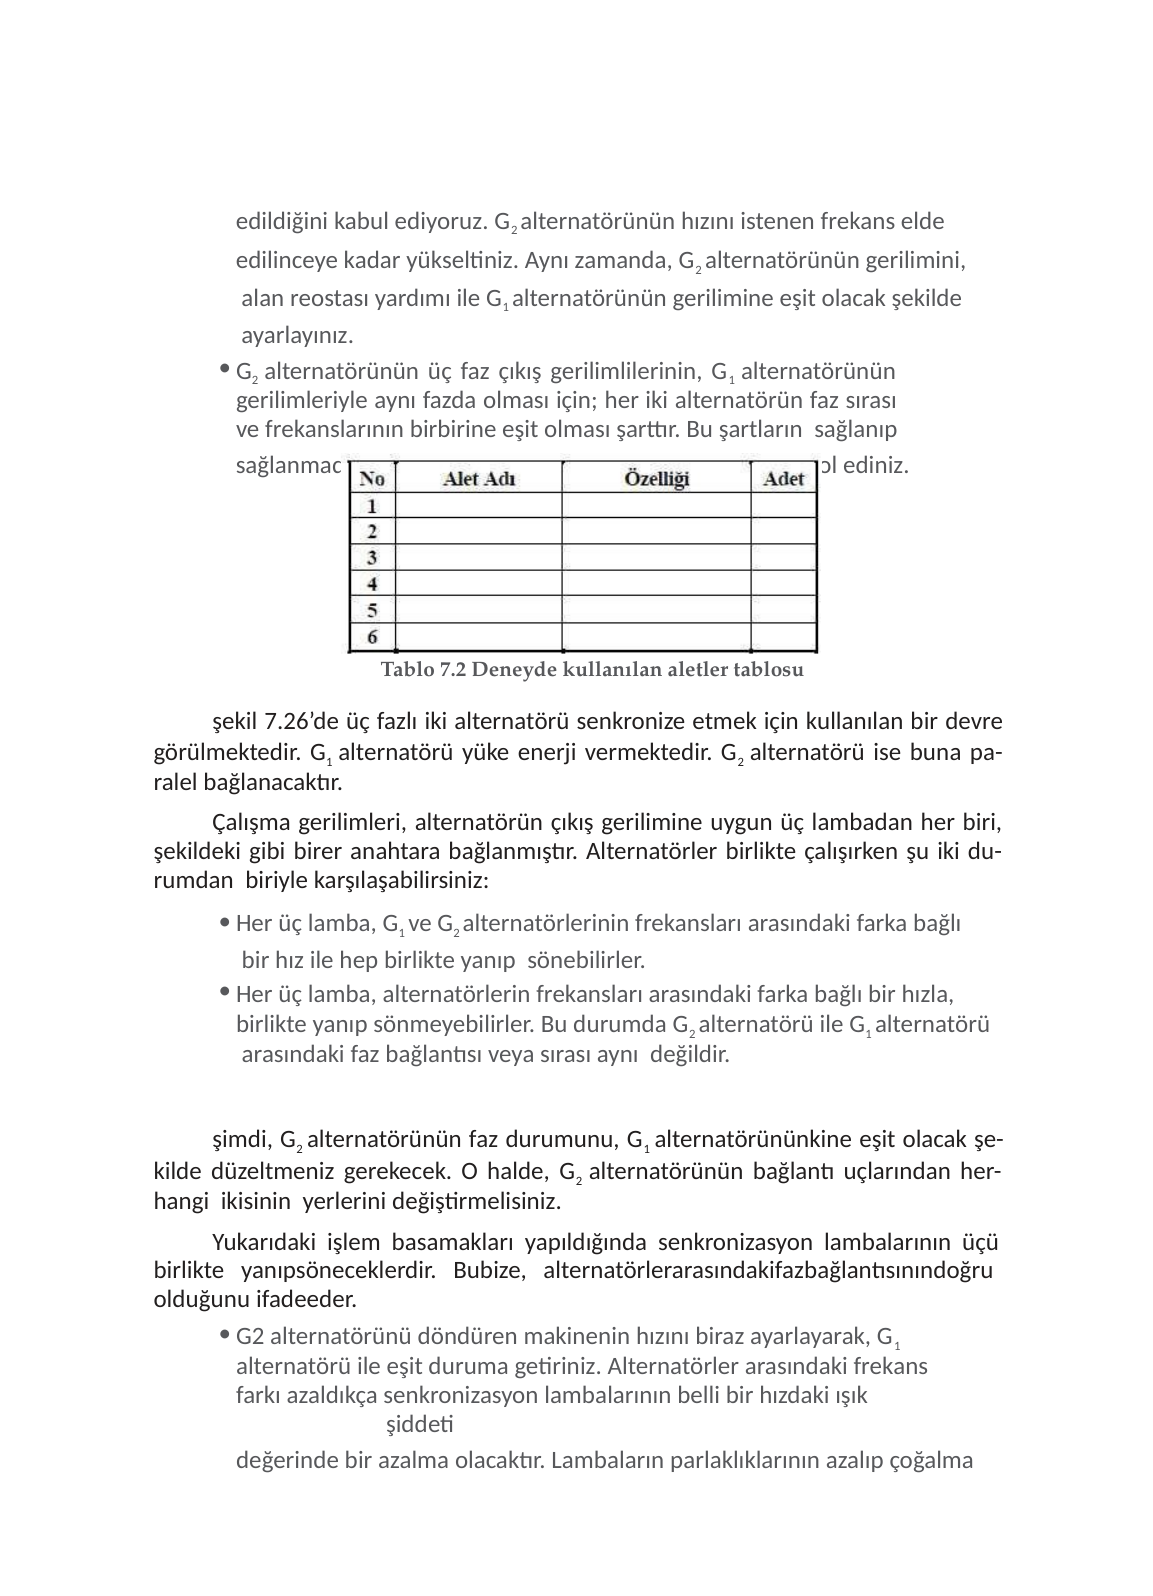

edildiğini kabul ediyoruz. G2 alternatörünün hızını istenen frekans elde
edilinceye kadar yükseltiniz. Aynı zamanda, G2 alternatörünün gerilimini,  alan reostası yardımı ile G1 alternatörünün gerilimine eşit olacak şekilde  ayarlayınız.
G2 alternatörünün üç faz çıkış gerilimlilerinin, G1 alternatörünün  gerilimleriyle aynı fazda olması için; her iki alternatörün faz sırası  ve frekanslarının birbirine eşit olması şarttır. Bu şartların  sağlanıp
sağlanmadığını senkronizasyon lambaları yardımıyla kontrol ediniz.

Tablo 7.2 Deneyde kullanılan aletler tablosu

şekil 7.26’de üç fazlı iki alternatörü senkronize etmek için kullanılan bir devre  görülmektedir. G1 alternatörü yüke enerji vermektedir. G2 alternatörü ise buna pa-  ralel bağlanacaktır.
Çalışma gerilimleri, alternatörün çıkış gerilimine uygun üç lambadan her biri,  şekildeki gibi birer anahtara bağlanmıştır. Alternatörler birlikte çalışırken şu iki du-  rumdan  biriyle karşılaşabilirsiniz:
Her üç lamba, G1 ve G2 alternatörlerinin frekansları arasındaki farka bağlı  bir hız ile hep birlikte yanıp  sönebilirler.
Her üç lamba, alternatörlerin frekansları arasındaki farka bağlı bir hızla,  birlikte yanıp sönmeyebilirler. Bu durumda G2 alternatörü ile G1 alternatörü  arasındaki faz bağlantısı veya sırası aynı  değildir.

şimdi, G2 alternatörünün faz durumunu, G1 alternatörününkine eşit olacak şe-  kilde düzeltmeniz gerekecek. O halde, G2 alternatörünün bağlantı uçlarından her-  hangi  ikisinin  yerlerini değiştirmelisiniz.
Yukarıdaki işlem basamakları yapıldığında senkronizasyon lambalarının üçü  birlikte yanıpsöneceklerdir. Bubize, alternatörlerarasındakifazbağlantısınındoğru  olduğunu ifadeeder.
G2 alternatörünü döndüren makinenin hızını biraz ayarlayarak, G1  alternatörü ile eşit duruma getiriniz. Alternatörler arasındaki frekans  farkı azaldıkça senkronizasyon lambalarının belli bir hızdaki ışık	şiddeti
değerinde bir azalma olacaktır. Lambaların parlaklıklarının azalıp çoğalma